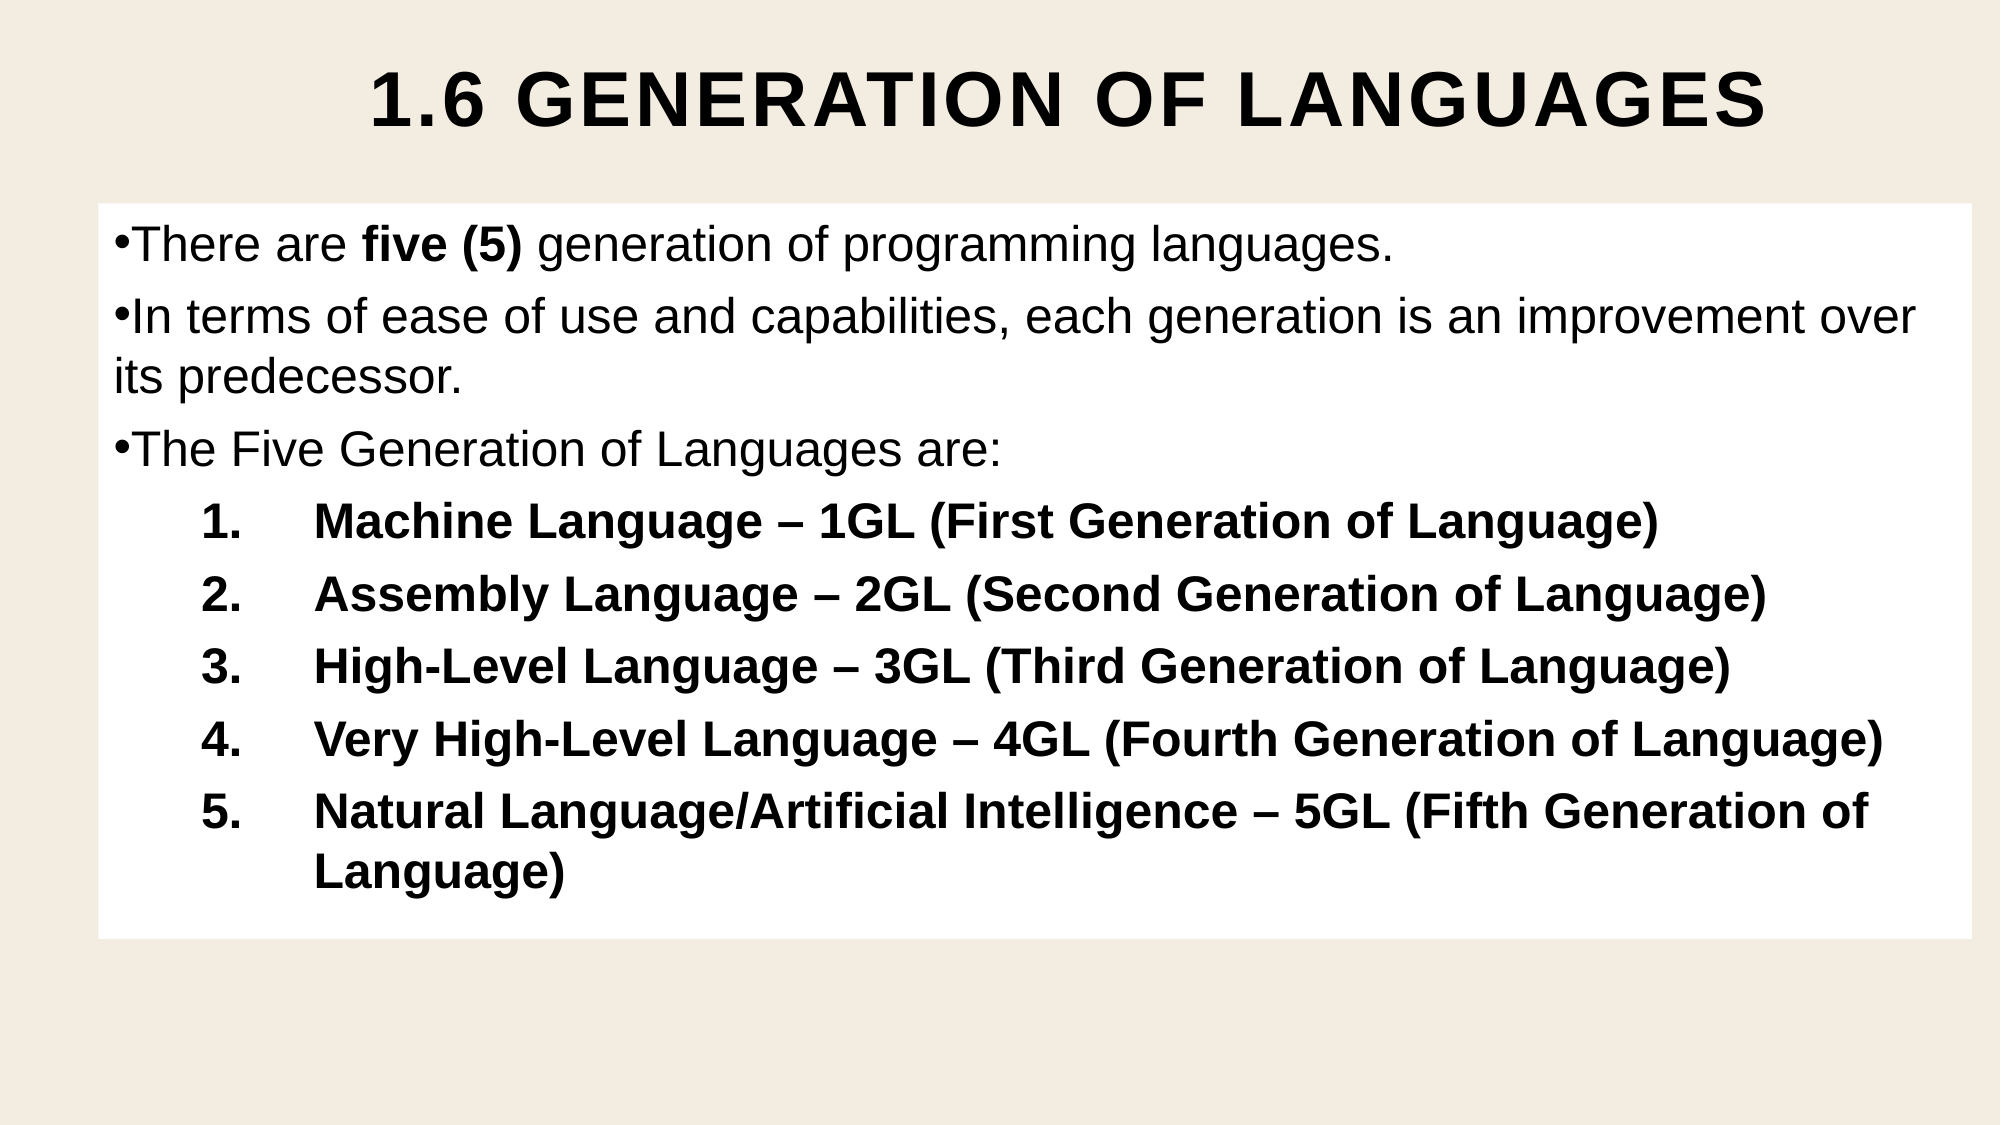

# 1.6 Generation of Languages
There are five (5) generation of programming languages.
In terms of ease of use and capabilities, each generation is an improvement over its predecessor.
The Five Generation of Languages are:
Machine Language – 1GL (First Generation of Language)
Assembly Language – 2GL (Second Generation of Language)
High-Level Language – 3GL (Third Generation of Language)
Very High-Level Language – 4GL (Fourth Generation of Language)
Natural Language/Artificial Intelligence – 5GL (Fifth Generation of Language)